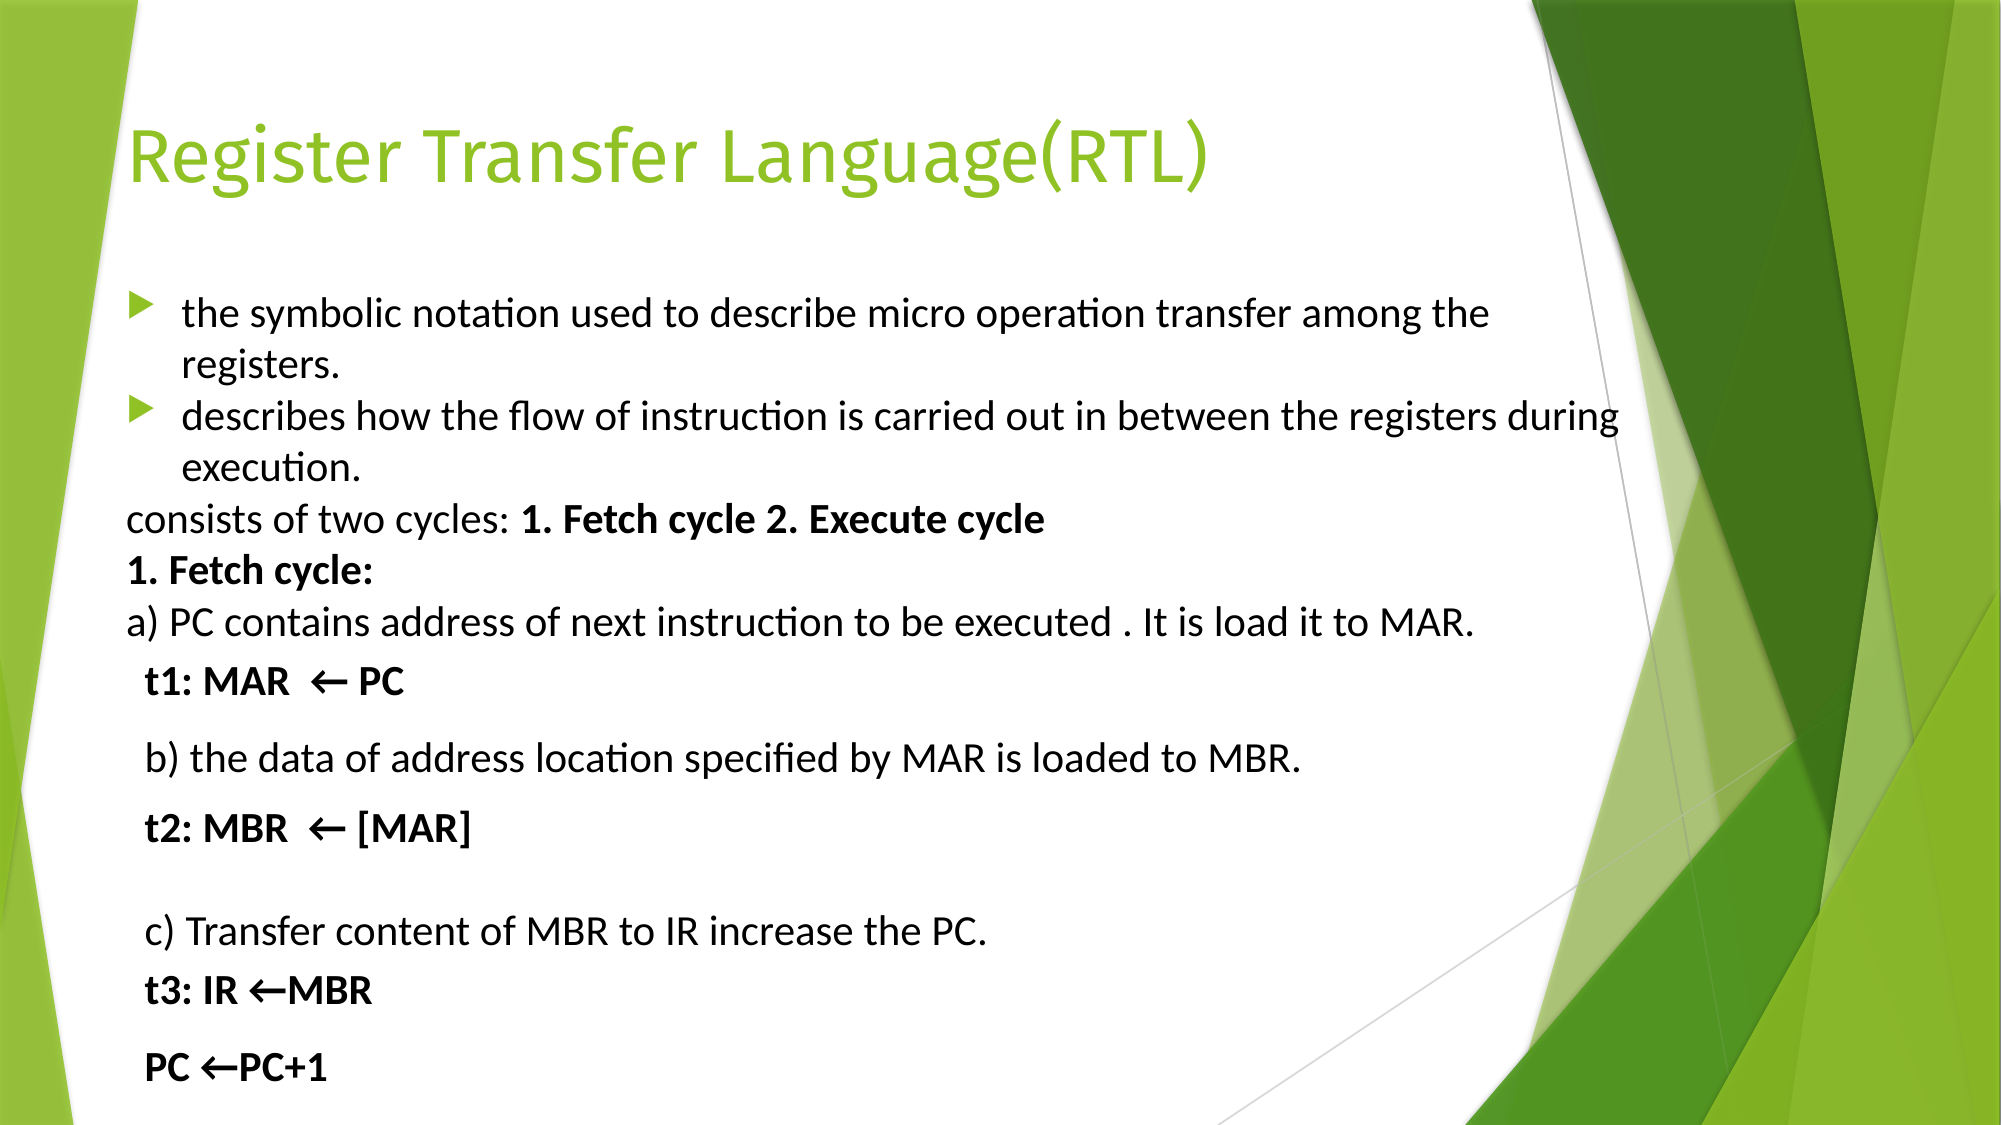

# Register Transfer Language(RTL)

the symbolic notation used to describe micro operation transfer among the registers.
describes how the flow of instruction is carried out in between the registers during execution.
consists of two cycles: 1. Fetch cycle 2. Execute cycle
1. Fetch cycle:
a) PC contains address of next instruction to be executed . It is load it to MAR.
	t1: MAR  ← PC
b) the data of address location specified by MAR is loaded to MBR.
	t2: MBR  ← [MAR]

c) Transfer content of MBR to IR increase the PC.
	t3: IR ←MBR
		PC ←PC+1